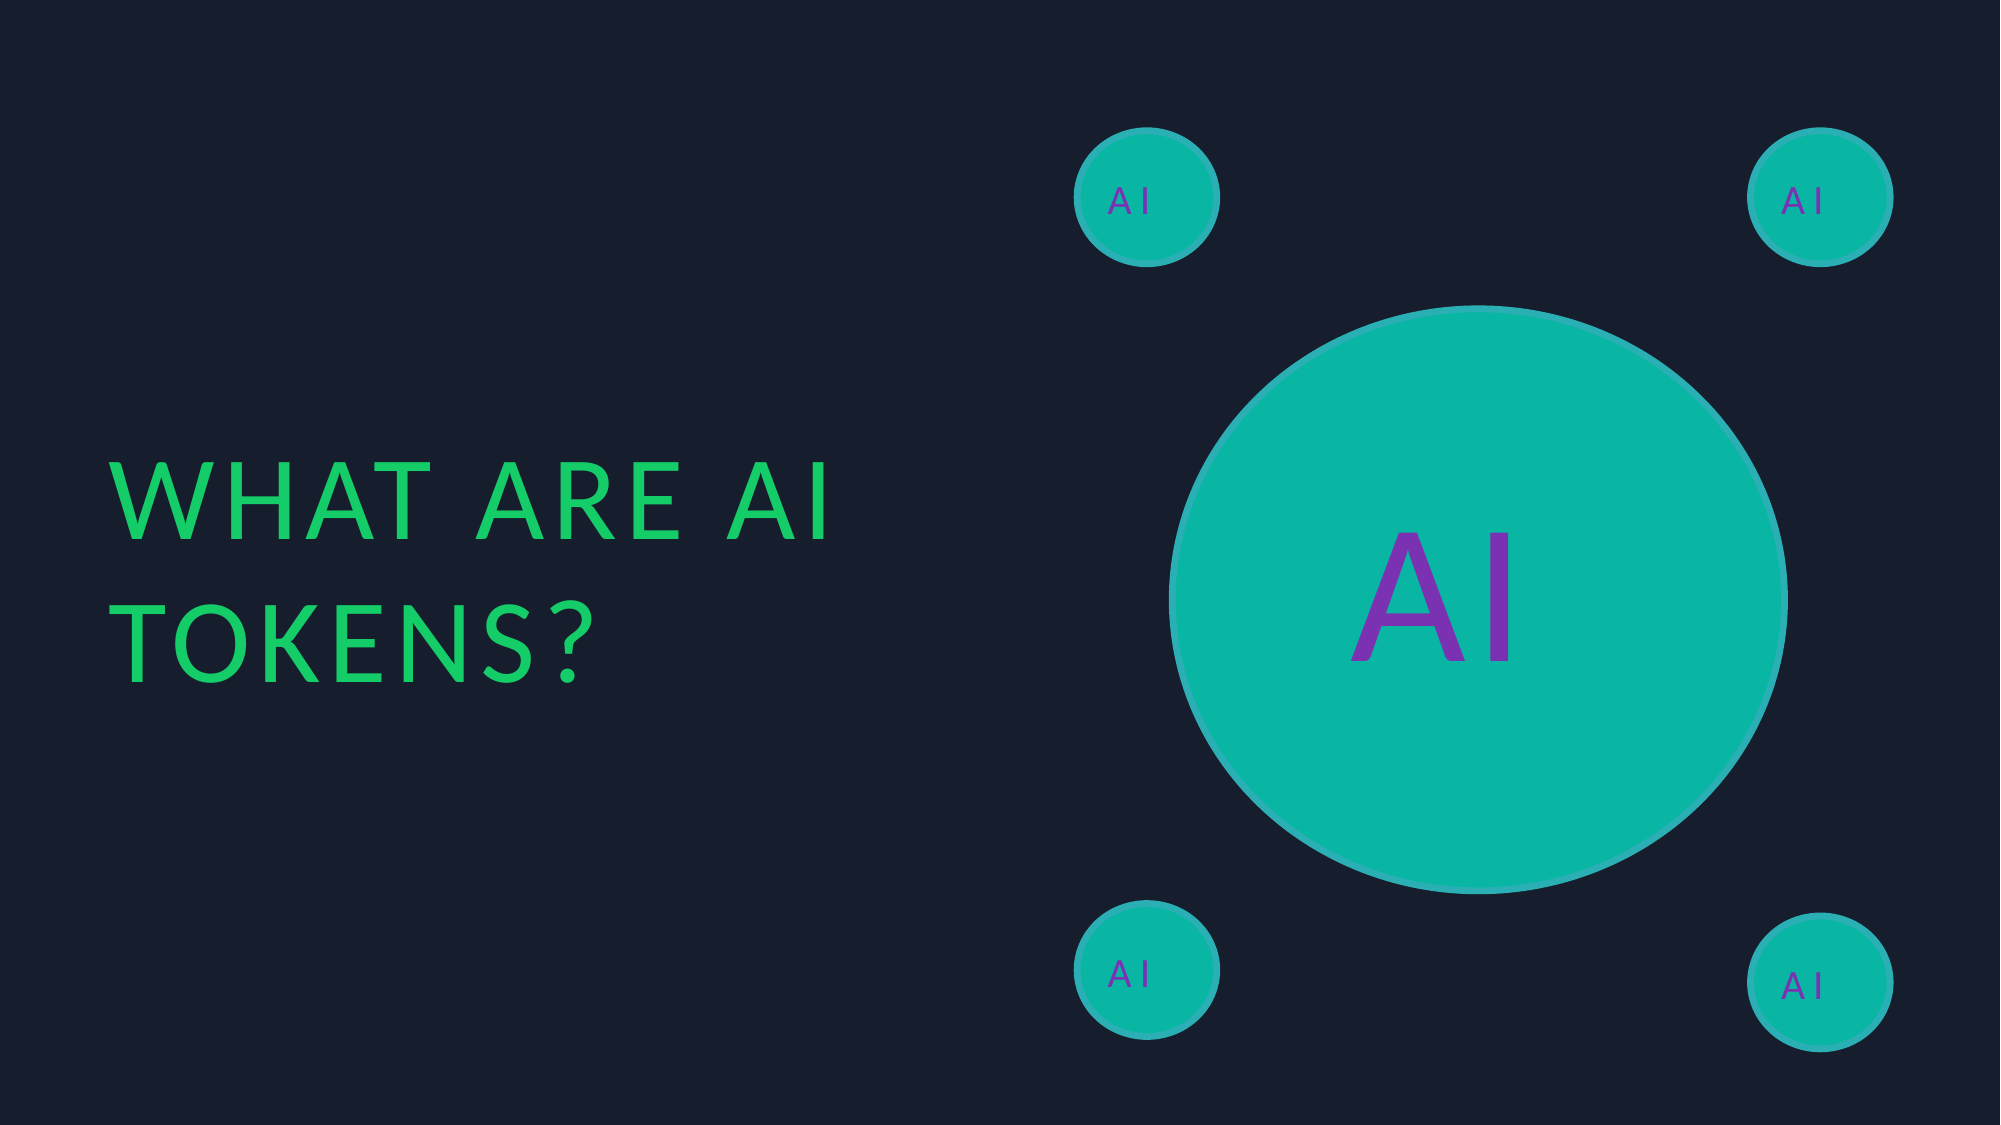

AI
AI

# WHAT ARE AI TOKENS?
AI

AI
AI